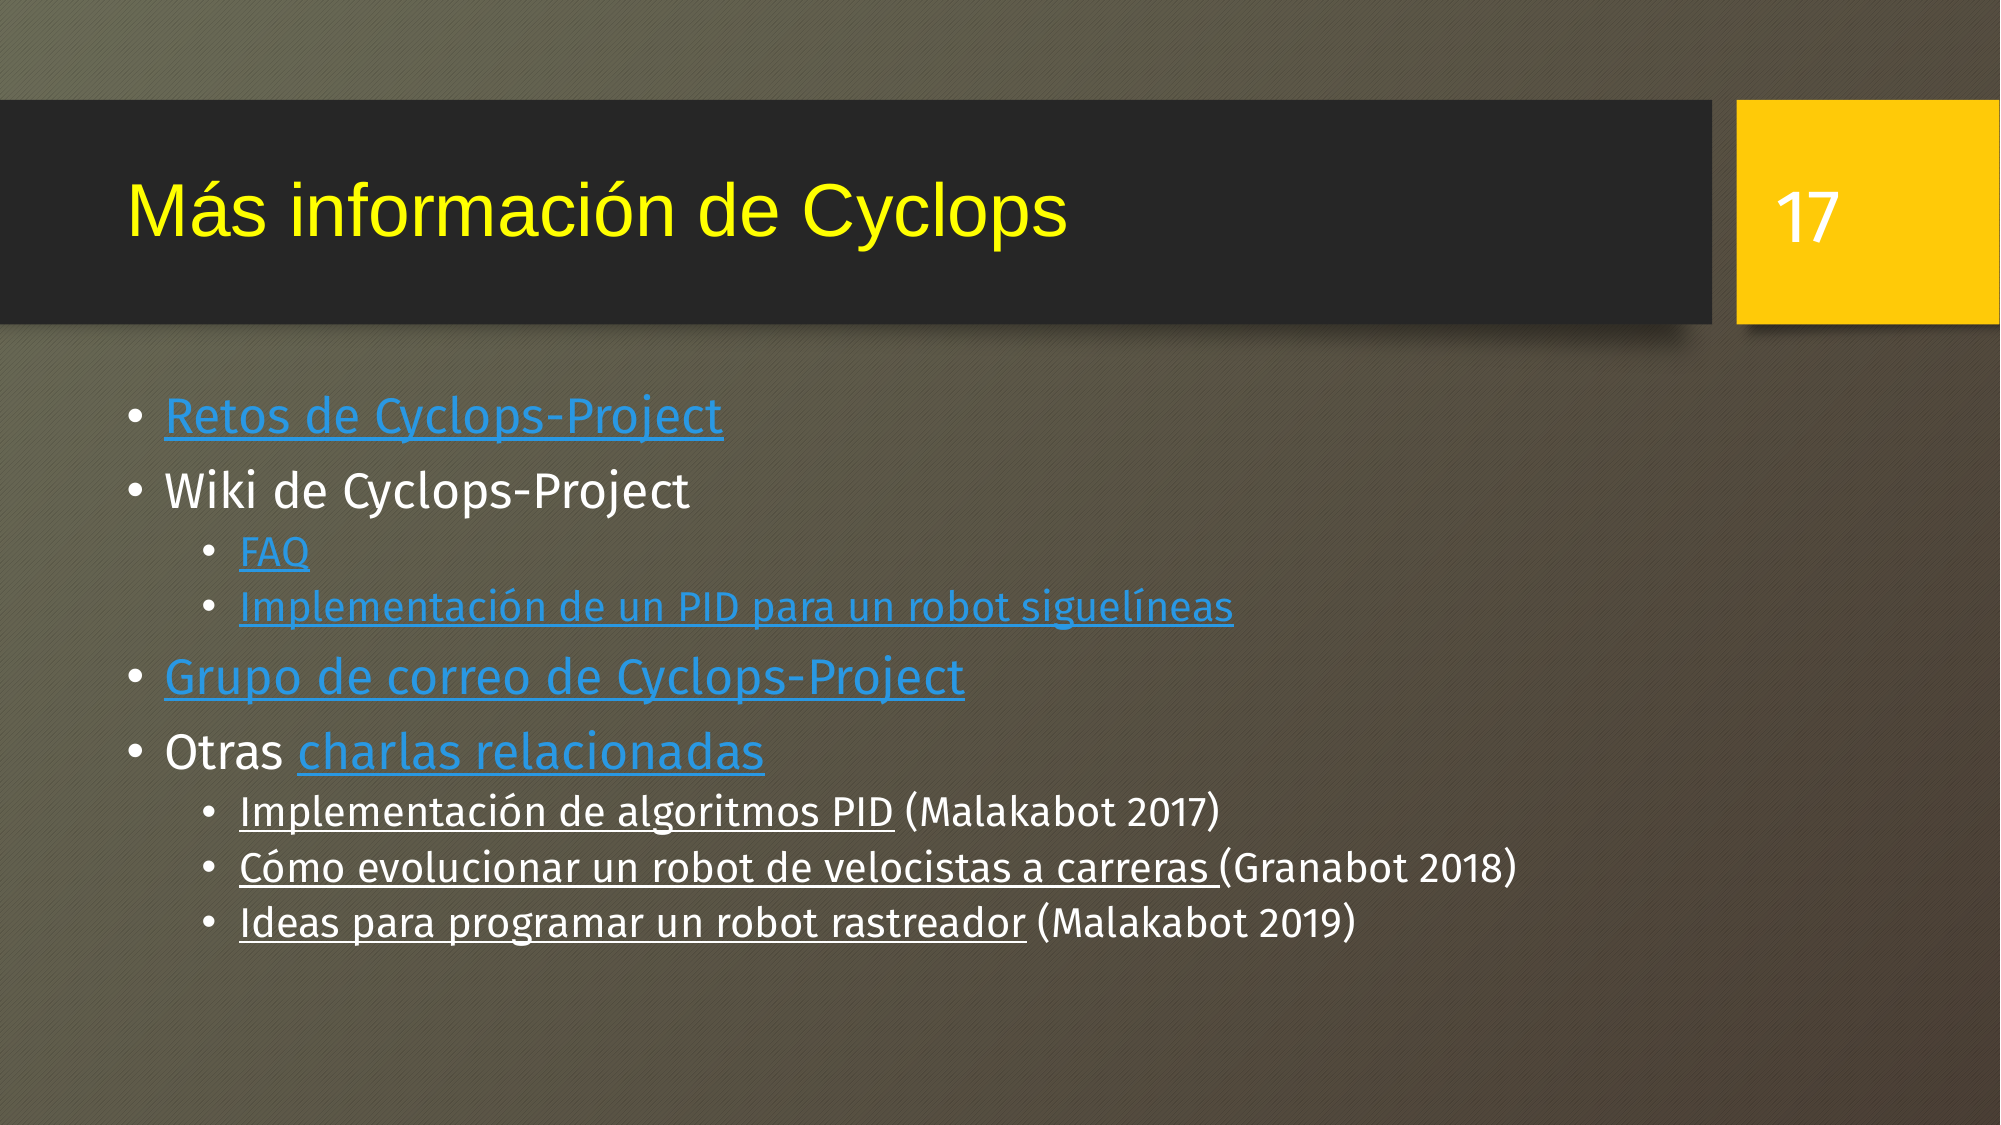

17
# Más información de Cyclops
Retos de Cyclops-Project
Wiki de Cyclops-Project
FAQ
Implementación de un PID para un robot siguelíneas
Grupo de correo de Cyclops-Project
Otras charlas relacionadas
Implementación de algoritmos PID (Malakabot 2017)
Cómo evolucionar un robot de velocistas a carreras (Granabot 2018)
Ideas para programar un robot rastreador (Malakabot 2019)